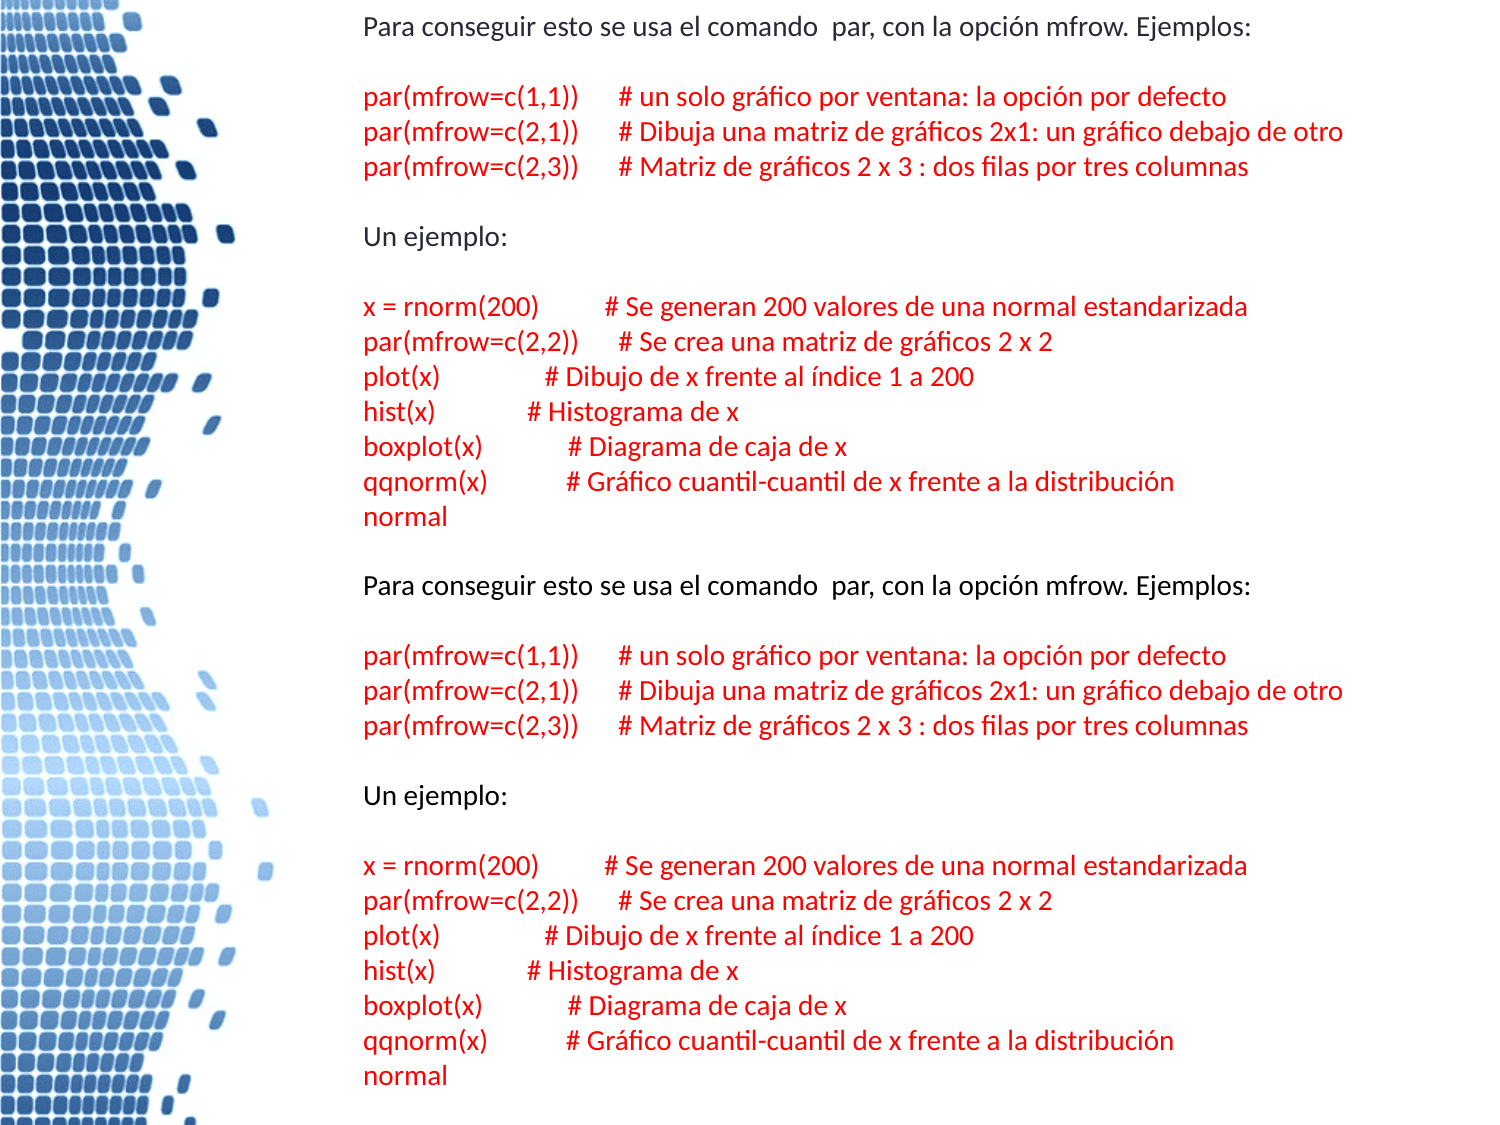

Para conseguir esto se usa el comando  par, con la opción mfrow. Ejemplos:

par(mfrow=c(1,1))      # un solo gráfico por ventana: la opción por defecto
par(mfrow=c(2,1))      # Dibuja una matriz de gráficos 2x1: un gráfico debajo de otro
par(mfrow=c(2,3))      # Matriz de gráficos 2 x 3 : dos filas por tres columnas

Un ejemplo:

x = rnorm(200)          # Se generan 200 valores de una normal estandarizada
par(mfrow=c(2,2))      # Se crea una matriz de gráficos 2 x 2
plot(x)                # Dibujo de x frente al índice 1 a 200
hist(x)              # Histograma de x
boxplot(x)             # Diagrama de caja de x
qqnorm(x)            # Gráfico cuantil-cuantil de x frente a la distribución
normal

Para conseguir esto se usa el comando  par, con la opción mfrow. Ejemplos:

par(mfrow=c(1,1))      # un solo gráfico por ventana: la opción por defecto
par(mfrow=c(2,1))      # Dibuja una matriz de gráficos 2x1: un gráfico debajo de otro
par(mfrow=c(2,3))      # Matriz de gráficos 2 x 3 : dos filas por tres columnas

Un ejemplo:

x = rnorm(200)          # Se generan 200 valores de una normal estandarizada
par(mfrow=c(2,2))      # Se crea una matriz de gráficos 2 x 2
plot(x)                # Dibujo de x frente al índice 1 a 200
hist(x)              # Histograma de x
boxplot(x)             # Diagrama de caja de x
qqnorm(x)            # Gráfico cuantil-cuantil de x frente a la distribución
normal